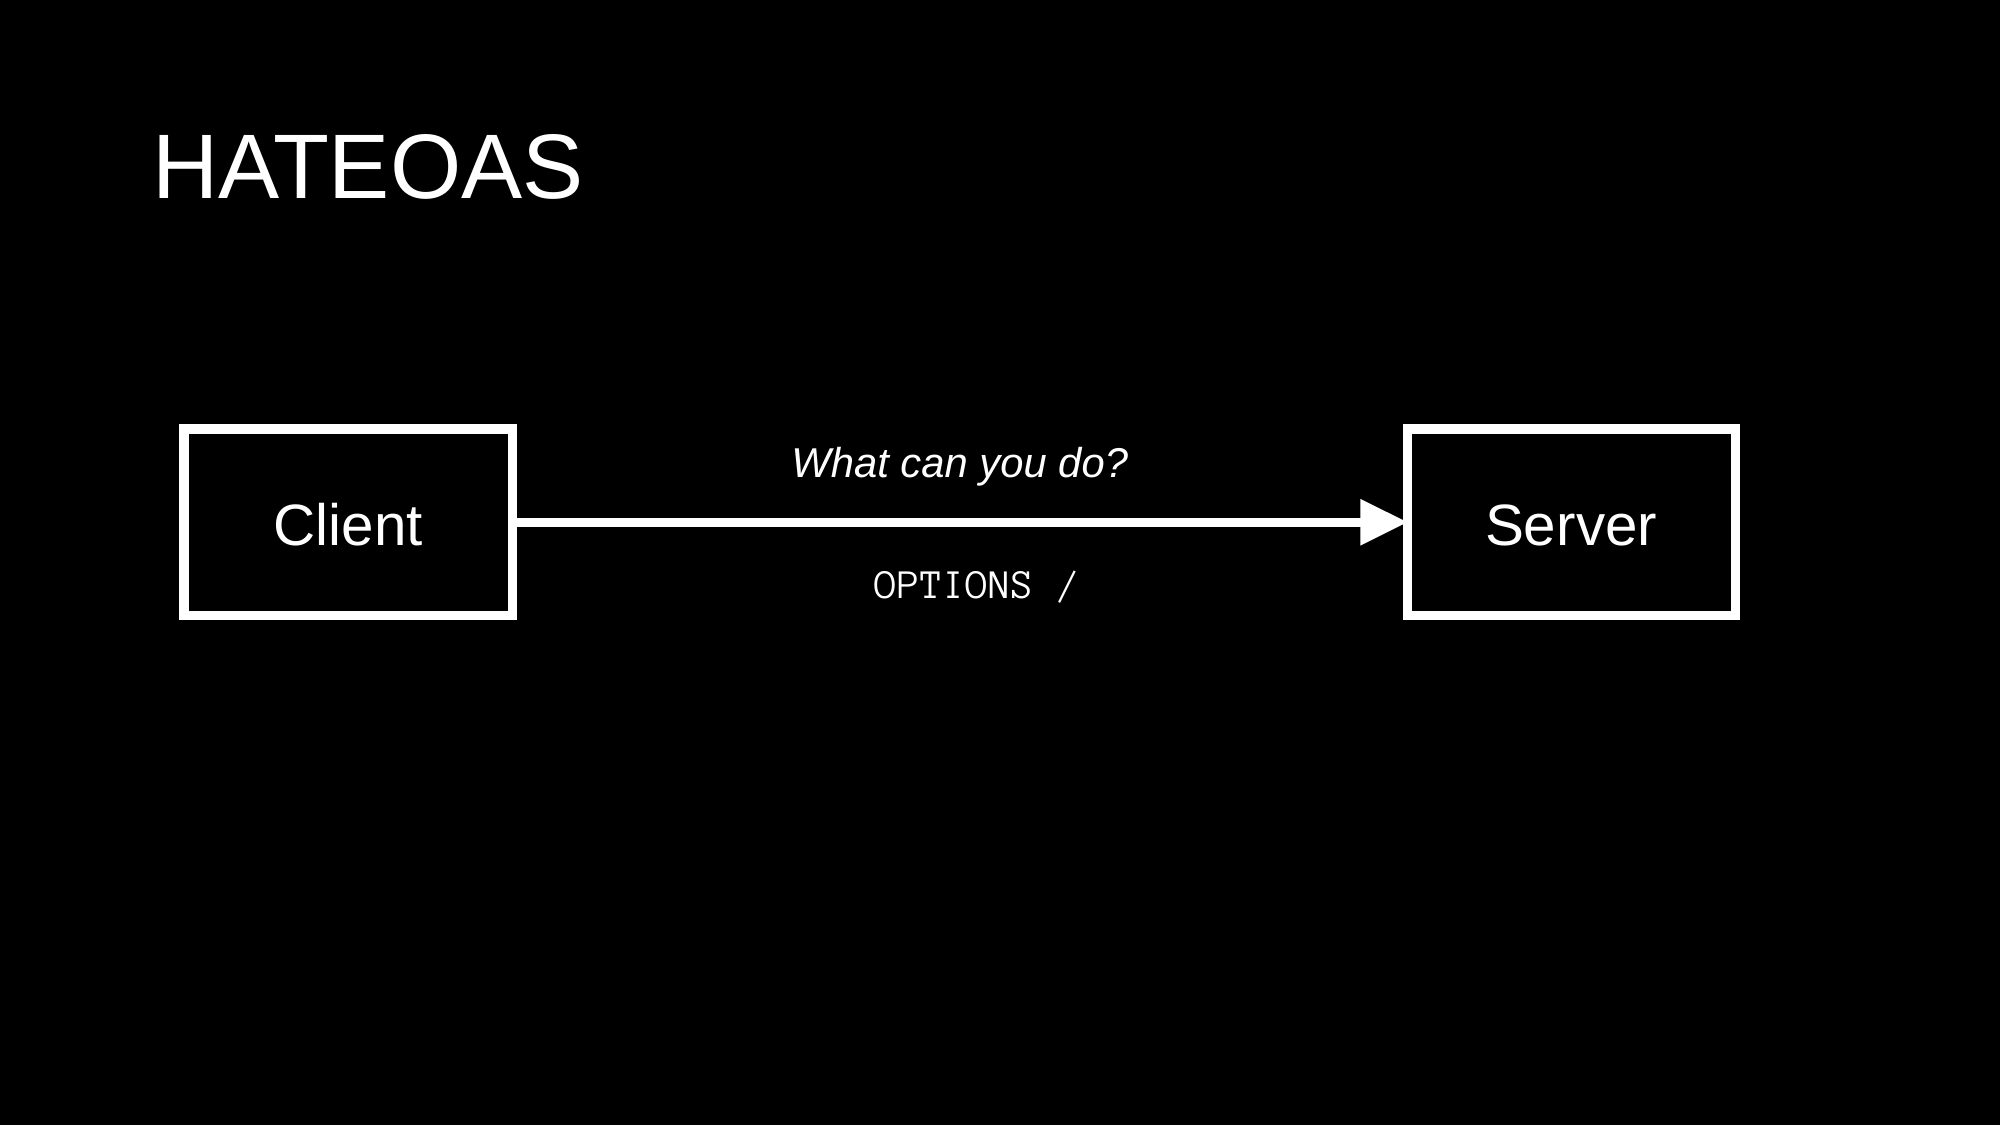

# HATEOAS
What can you do?
Server
Client
OPTIONS /